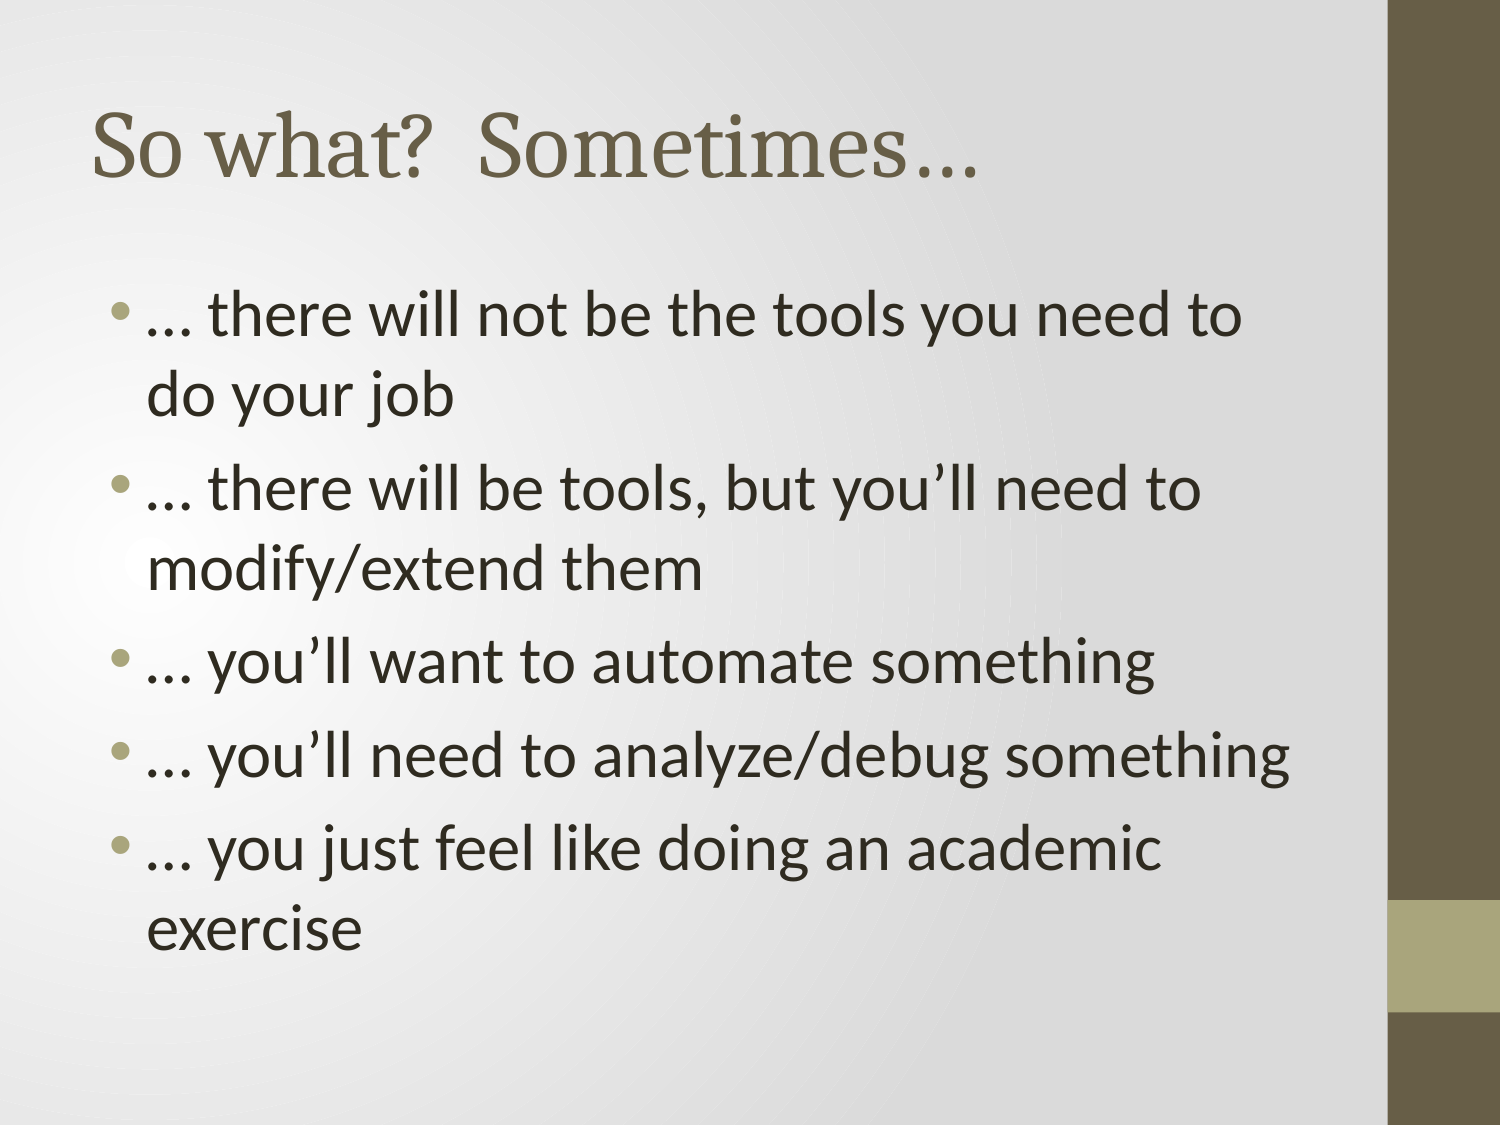

# So what?  Sometimes…
… there will not be the tools you need to do your job
… there will be tools, but you’ll need to modify/extend them
… you’ll want to automate something
… you’ll need to analyze/debug something
… you just feel like doing an academic exercise